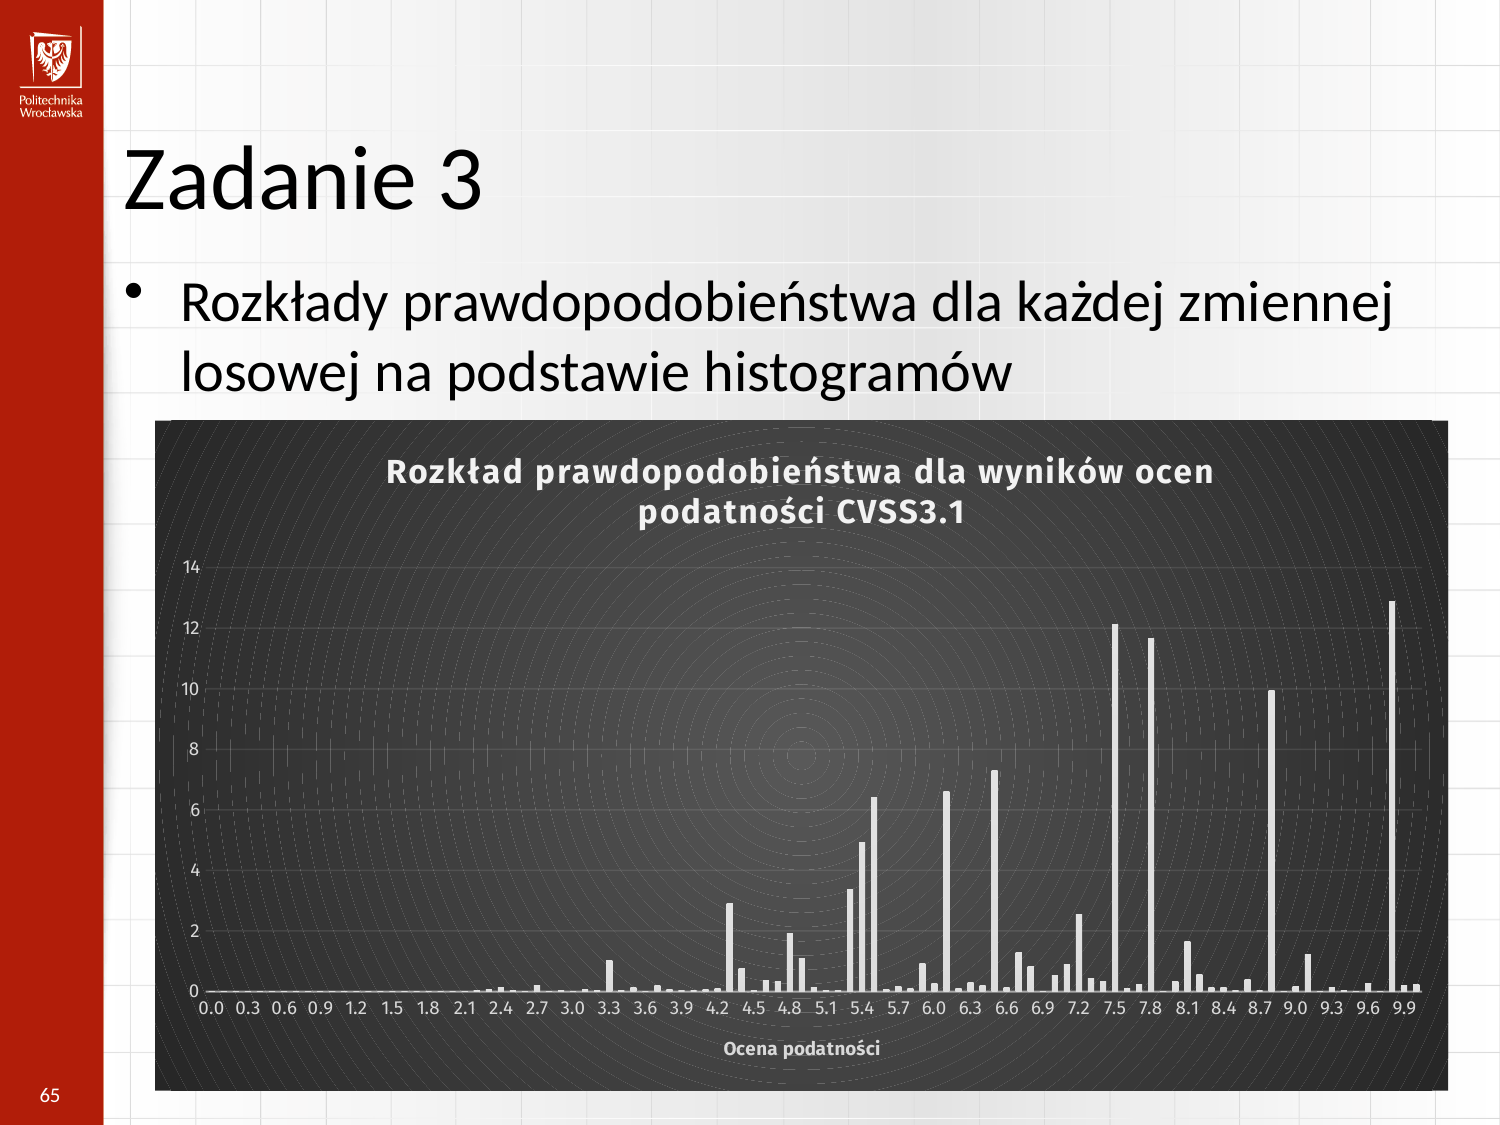

Zadanie 3
Rozkłady prawdopodobieństwa dla każdej zmiennej losowej na podstawie histogramów

### Chart: Rozkład prawdopodobieństwa dla wyników ocen podatności CVSS3.1

| Category |  |
|---|---|
| 0.0 | 0.0 |
| 0.1 | 0.0 |
| 0.2 | 0.0 |
| 0.3 | 0.0 |
| 0.4 | 0.0 |
| 0.5 | 0.0 |
| 0.6 | 0.0 |
| 0.7 | 0.0 |
| 0.8 | 0.0 |
| 0.9 | 0.0 |
| 1.0 | 0.0 |
| 1.1 | 0.0 |
| 1.2 | 0.0 |
| 1.3 | 0.0 |
| 1.4 | 0.0 |
| 1.5 | 0.0 |
| 1.6 | 0.0 |
| 1.7 | 0.0 |
| 1.8 | 0.003927215604136667 |
| 1.9 | 0.0013090718680455558 |
| 2.0 | 0.005236287472182223 |
| 2.1 | 0.005236287472182223 |
| 2.2 | 0.019636078020683335 |
| 2.3 | 0.05498101845791334 |
| 2.4 | 0.14137976174892003 |
| 2.5 | 0.03534494043723001 |
| 2.6 | 0.00916350307631889 |
| 2.7 | 0.19374263647074225 |
| 2.8 | 0.00916350307631889 |
| 2.9 | 0.022254221756774446 |
| 3.0 | 0.005236287472182223 |
| 3.1 | 0.07854431208273334 |
| 3.2 | 0.020945149888728892 |
| 3.3 | 1.0132216258672602 |
| 3.4 | 0.026181437360911112 |
| 3.5 | 0.12305275559628223 |
| 3.6 | 0.011781646812410002 |
| 3.7 | 0.1858882052624689 |
| 3.8 | 0.05367194658986779 |
| 3.9 | 0.041890299777457785 |
| 4.0 | 0.026181437360911112 |
| 4.1 | 0.06545359340227778 |
| 4.2 | 0.09425317449928002 |
| 4.3 | 2.908757690797225 |
| 4.4 | 0.7710433302788323 |
| 4.5 | 0.04450844351354889 |
| 4.6 | 0.36915826678884667 |
| 4.7 | 0.34166775755989004 |
| 4.8 | 1.924335646026967 |
| 4.9 | 1.0891477942139023 |
| 5.0 | 0.14661604922110225 |
| 5.1 | 0.02749050922895667 |
| 5.2 | 0.03665401230527556 |
| 5.3 | 3.3708600602173058 |
| 5.4 | 4.923419295719335 |
| 5.5 | 6.418379369027359 |
| 5.6 | 0.08116245581882446 |
| 5.7 | 0.1806519177902867 |
| 5.8 | 0.08378059955491557 |
| 5.9 | 0.9268228825762534 |
| 6.0 | 0.24872365492865559 |
| 6.1 | 6.613431077366147 |
| 6.2 | 0.09556224636732556 |
| 6.3 | 0.29454117031025007 |
| 6.4 | 0.20421521141510668 |
| 6.5 | 7.288912161277654 |
| 6.6 | 0.12828904306846445 |
| 6.7 | 1.2802722869485534 |
| 6.8 | 0.8234062050006546 |
| 6.9 | 0.006545359340227778 |
| 7.0 | 0.5144652441419034 |
| 7.1 | 0.9045686608194791 |
| 7.2 | 2.527817777195968 |
| 7.3 | 0.42937557271894233 |
| 7.4 | 0.3194135358031156 |
| 7.5 | 12.125932713705982 |
| 7.6 | 0.08508967142296112 |
| 7.7 | 0.22385128943579 |
| 7.8 | 11.655975913077627 |
| 7.9 | 0.011781646812410002 |
| 8.0 | 0.3207226076711612 |
| 8.1 | 1.6572849849456734 |
| 8.2 | 0.574682550071999 |
| 8.3 | 0.11650739625605445 |
| 8.4 | 0.1269799712004189 |
| 8.5 | 0.04450844351354889 |
| 8.6 | 0.38224898546930225 |
| 8.7 | 0.03010865296504778 |
| 8.8 | 9.93192826286163 |
| 8.9 | 0.006545359340227778 |
| 9.0 | 0.15577955229742113 |
| 9.1 | 1.2174368372823667 |
| 9.2 | 0.0 |
| 9.3 | 0.14137976174892003 |
| 9.4 | 0.028799581097002223 |
| 9.5 | 0.0 |
| 9.6 | 0.2788323078937034 |
| 9.7 | 0.0 |
| 9.8 | 12.876030894096086 |
| 9.9 | 0.20552428328315225 |
| 10.0 | 0.2303966487760178 |